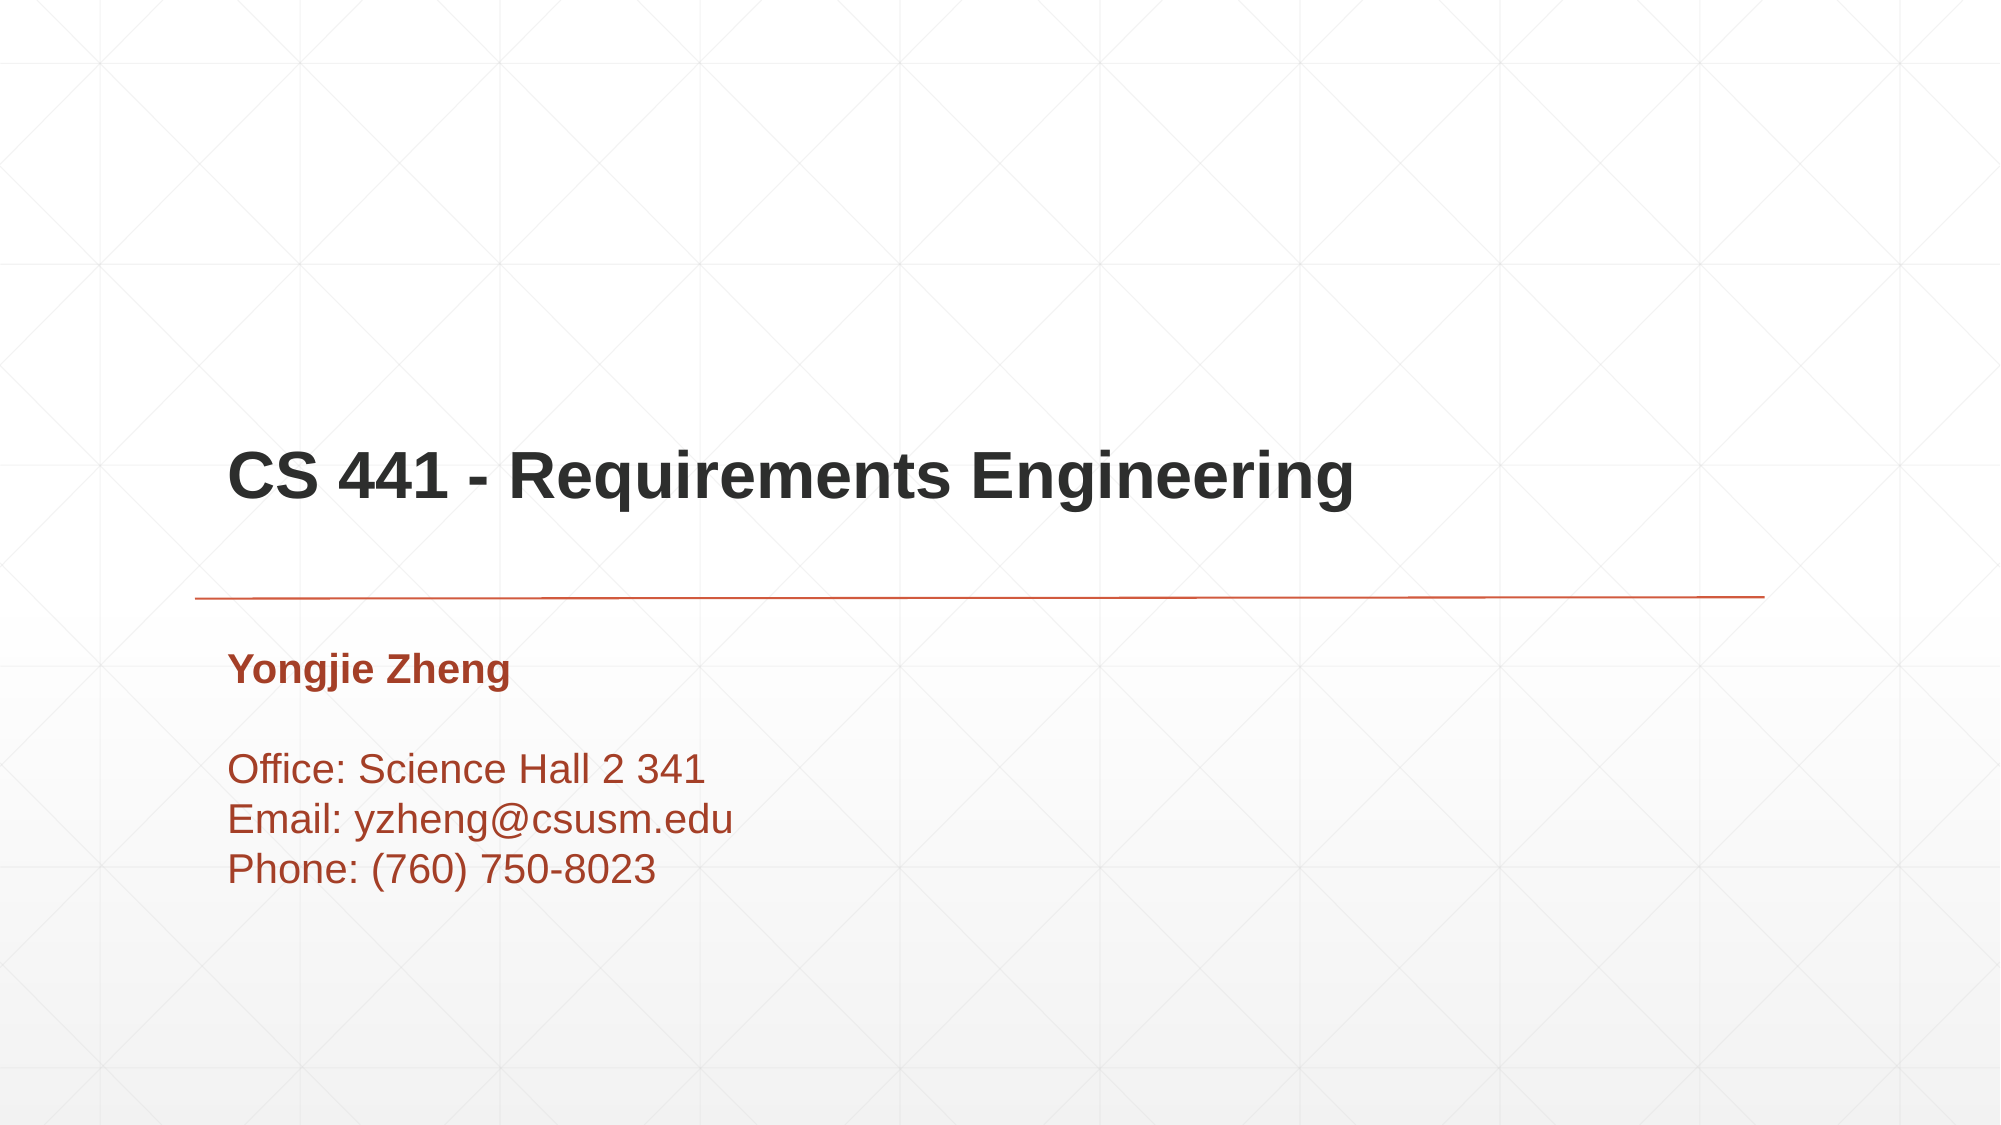

CS 441 - Requirements Engineering
Yongjie Zheng

Office: Science Hall 2 341
Email: yzheng@csusm.edu
Phone: (760) 750-8023